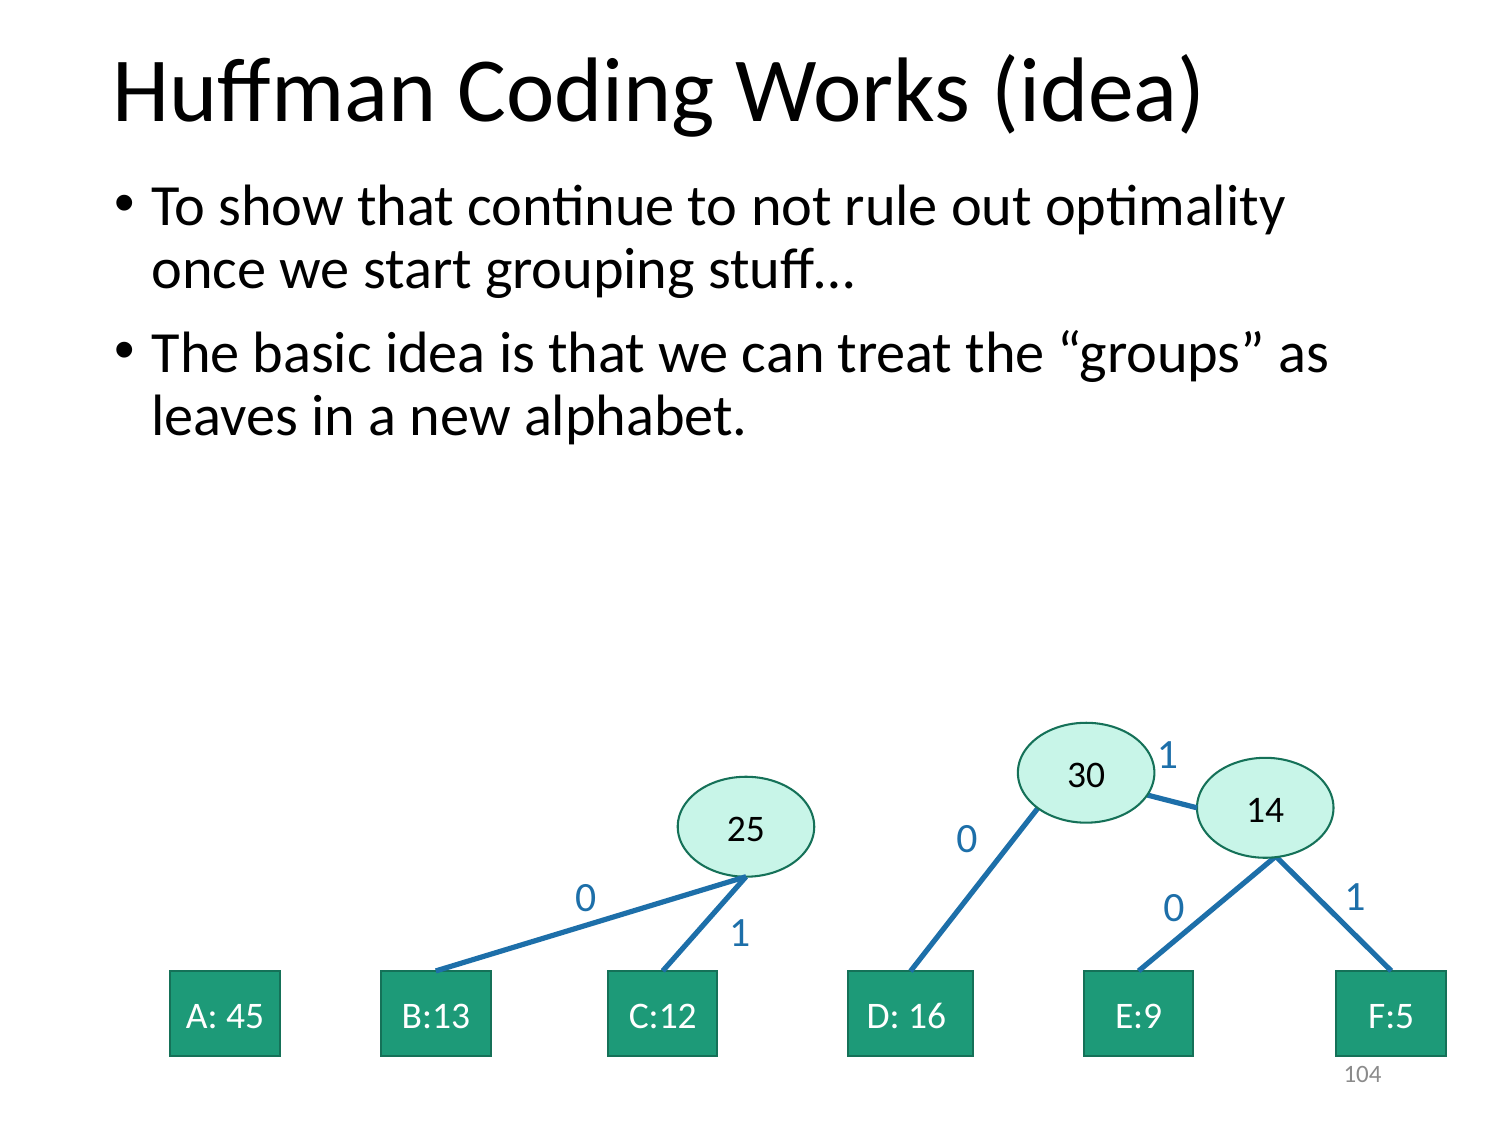

# Huffman Coding Works (idea)
To show that continue to not rule out optimality once we start grouping stuff…
The basic idea is that we can treat the “groups” as leaves in a new alphabet.
1
30
14
25
0
1
0
0
1
A: 45
B:13
C:12
E:9
F:5
D: 16
104